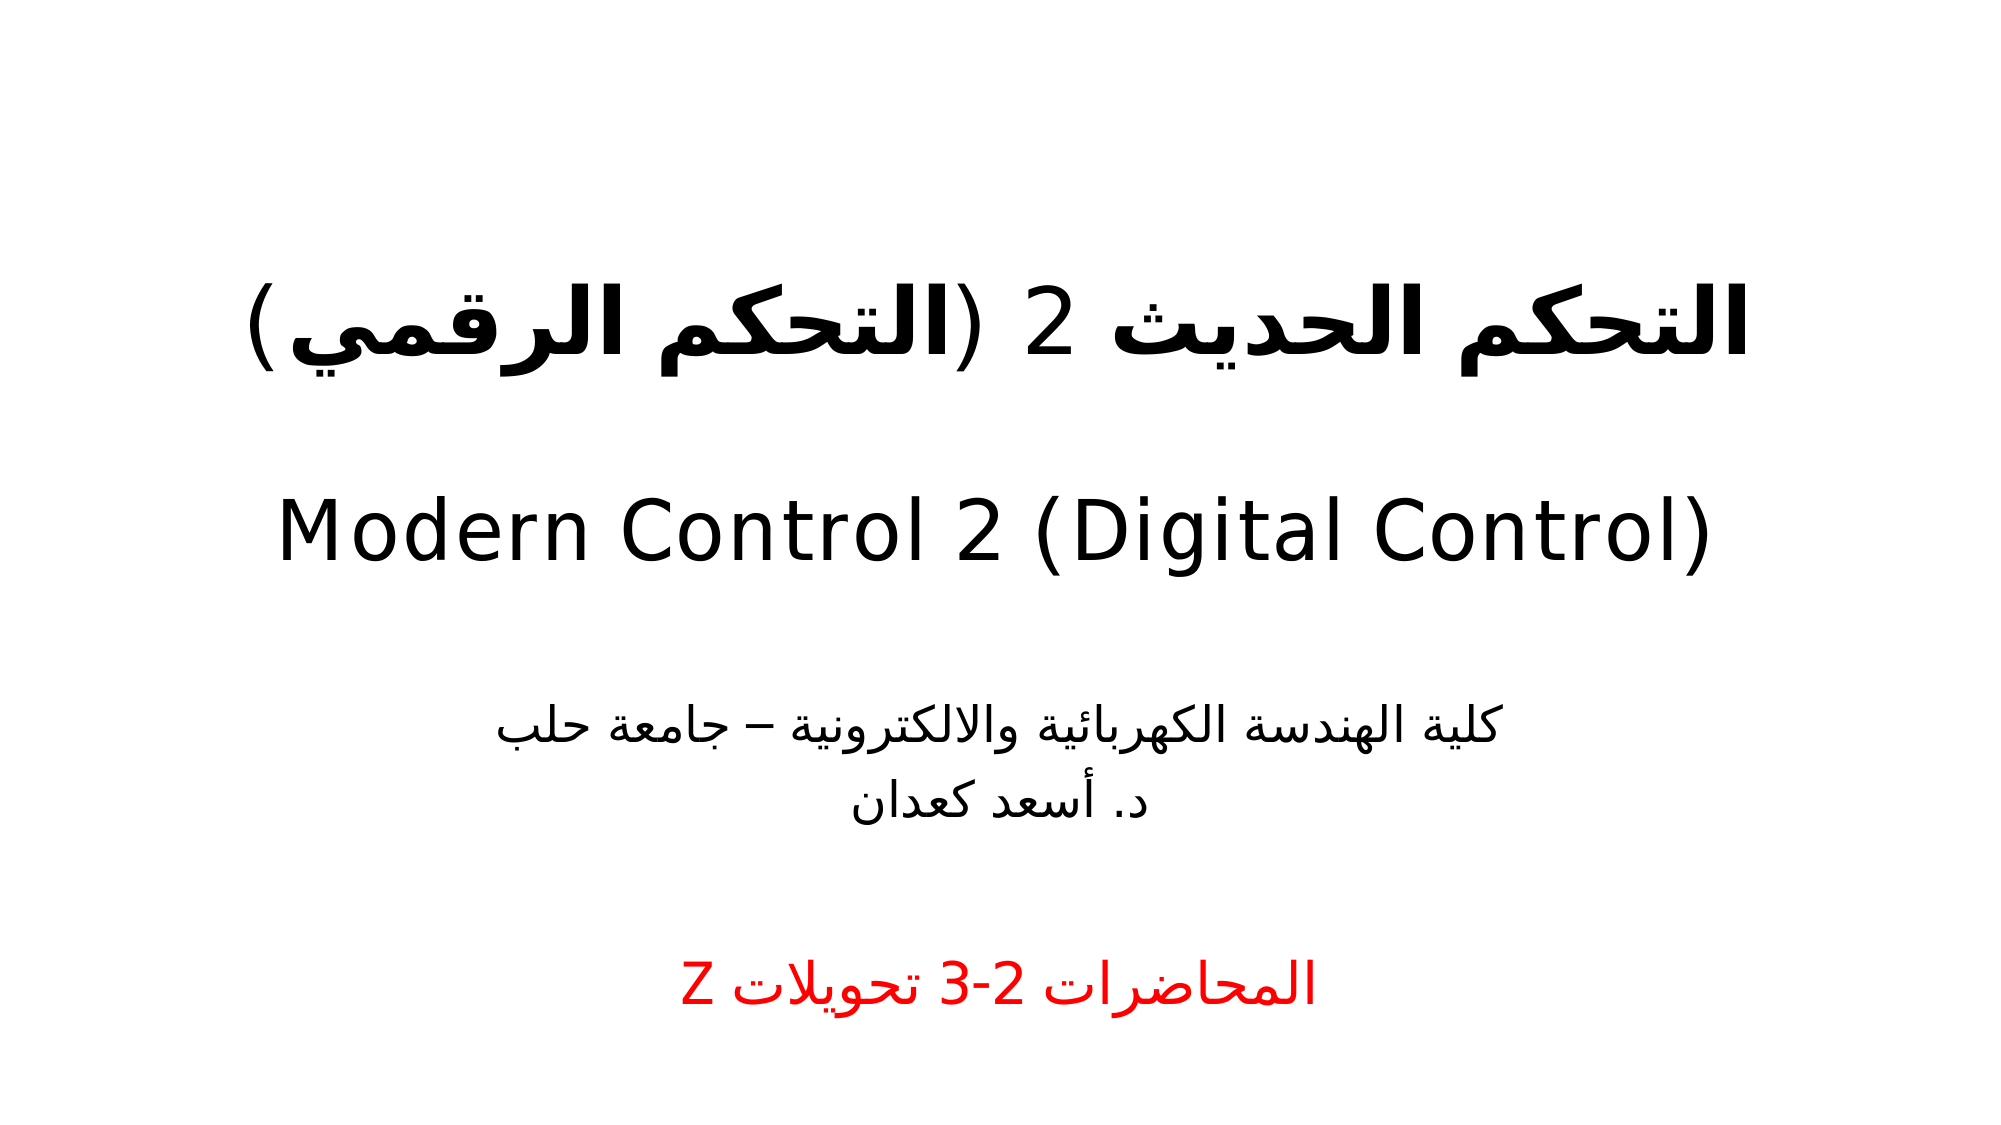

# التحكم الحديث 2 (التحكم الرقمي) Modern Control 2 (Digital Control)
كلية الهندسة الكهربائية والالكترونية – جامعة حلب
د. أسعد كعدان
المحاضرات 2-3 تحويلات Z